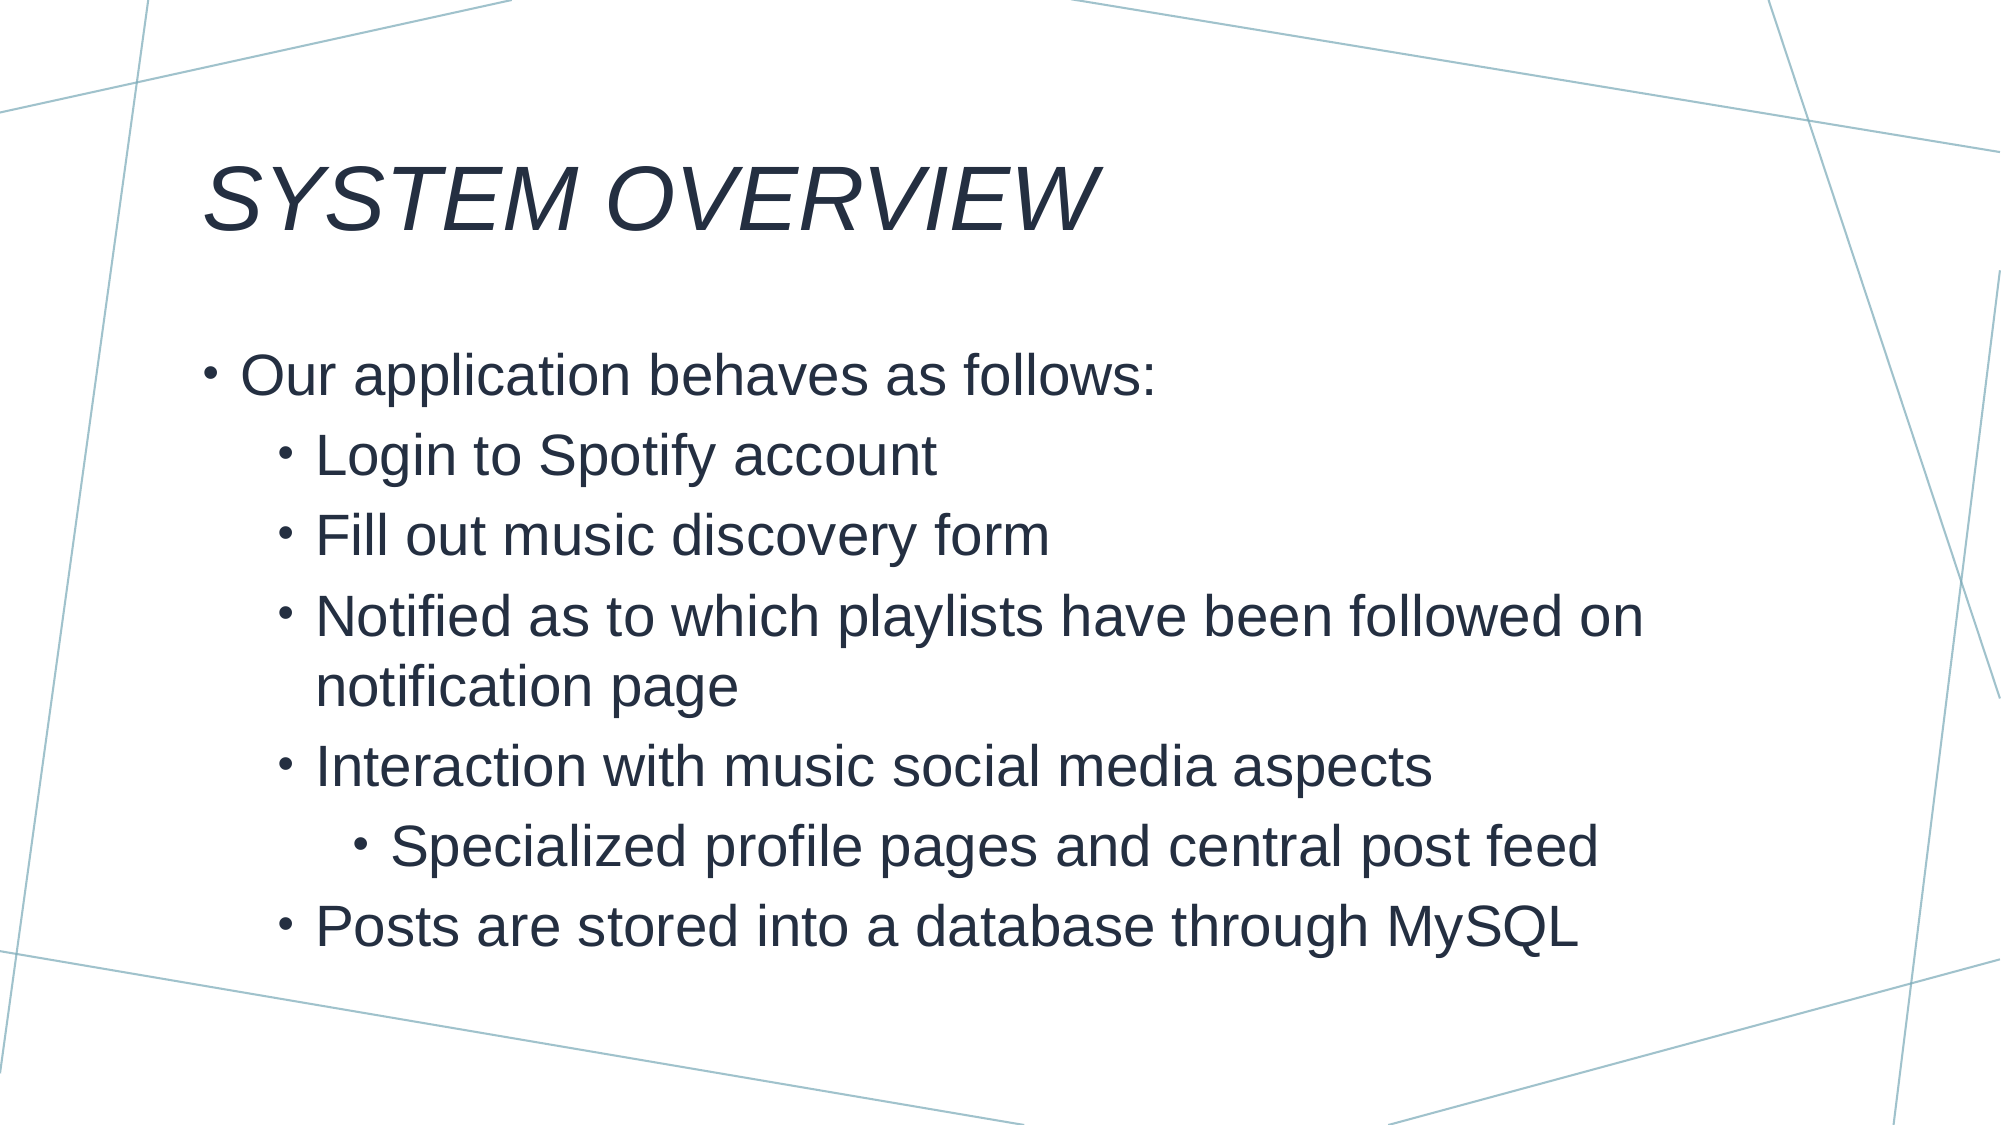

# System overview
Our application behaves as follows:
Login to Spotify account
Fill out music discovery form
Notified as to which playlists have been followed on notification page
Interaction with music social media aspects
Specialized profile pages and central post feed
Posts are stored into a database through MySQL